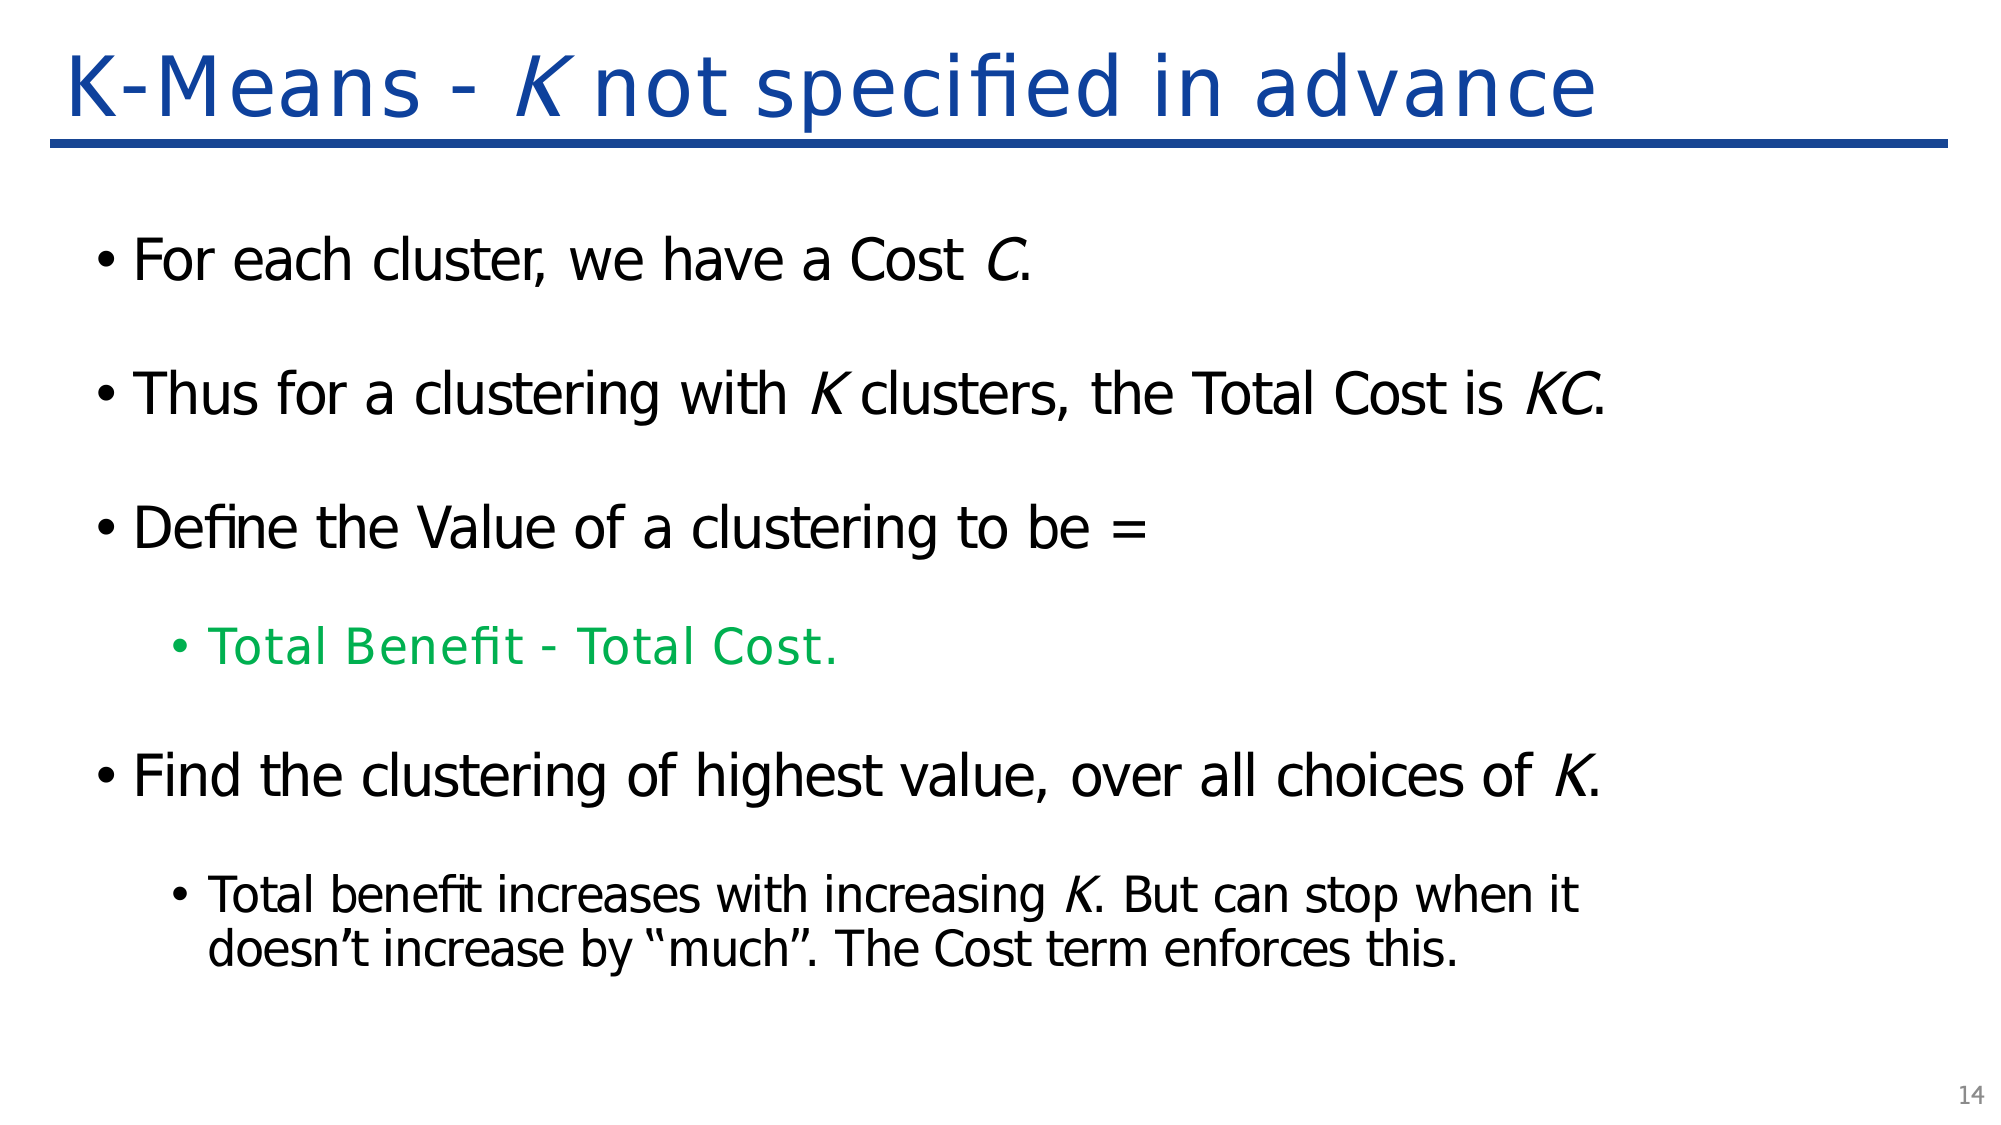

# K-Means - K not specified in advance
For each cluster, we have a Cost C.
Thus for a clustering with K clusters, the Total Cost is KC.
Define the Value of a clustering to be =
Total Benefit - Total Cost.
Find the clustering of highest value, over all choices of K.
Total benefit increases with increasing K. But can stop when it doesn’t increase by “much”. The Cost term enforces this.

14